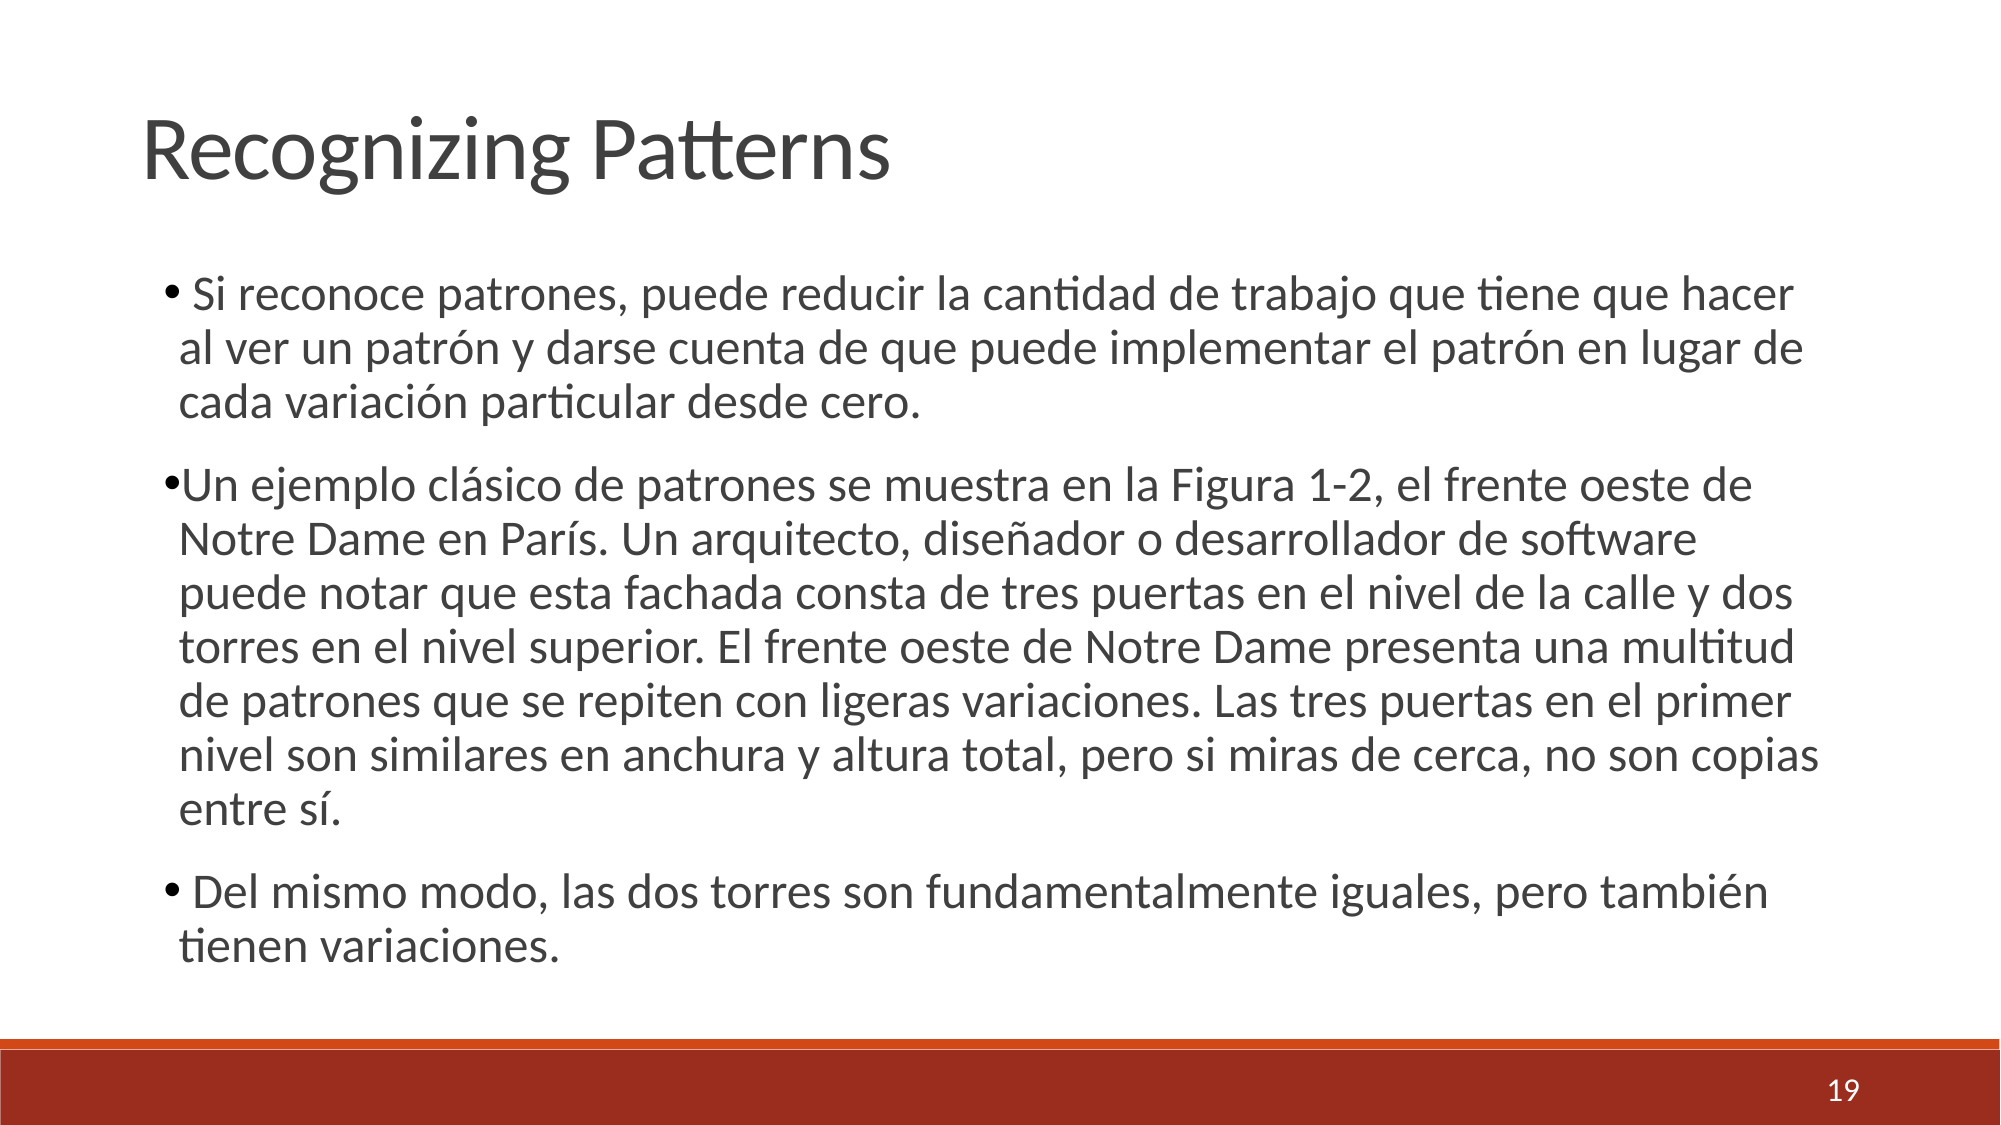

Recognizing Patterns
 Si reconoce patrones, puede reducir la cantidad de trabajo que tiene que hacer al ver un patrón y darse cuenta de que puede implementar el patrón en lugar de cada variación particular desde cero.
Un ejemplo clásico de patrones se muestra en la Figura 1-2, el frente oeste de Notre Dame en París. Un arquitecto, diseñador o desarrollador de software puede notar que esta fachada consta de tres puertas en el nivel de la calle y dos torres en el nivel superior. El frente oeste de Notre Dame presenta una multitud de patrones que se repiten con ligeras variaciones. Las tres puertas en el primer nivel son similares en anchura y altura total, pero si miras de cerca, no son copias entre sí.
 Del mismo modo, las dos torres son fundamentalmente iguales, pero también tienen variaciones.

19